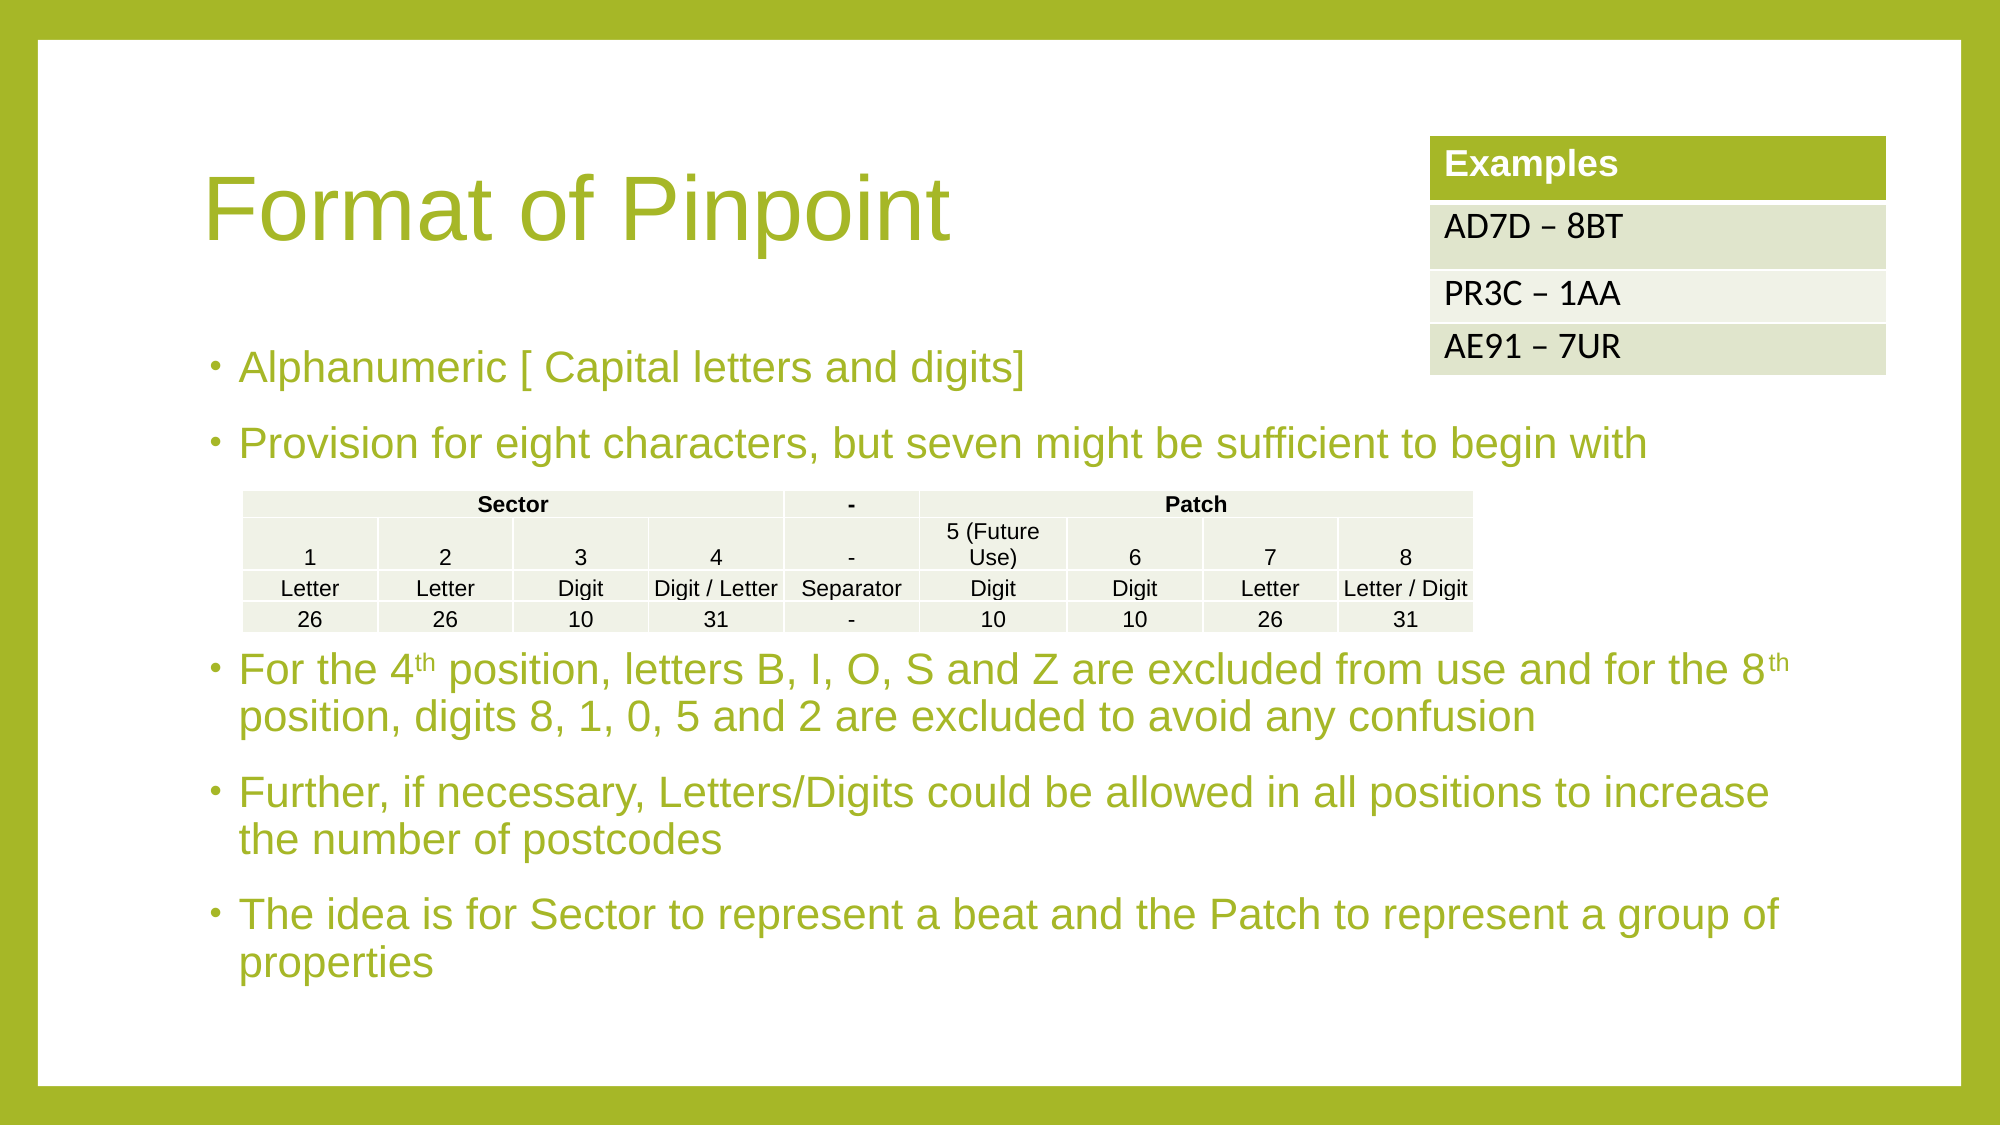

# Format of Pinpoint
| Examples |
| --- |
| AD7D – 8BT |
| PR3C – 1AA |
| AE91 – 7UR |
Alphanumeric [ Capital letters and digits]
Provision for eight characters, but seven might be sufficient to begin with

For the 4th position, letters B, I, O, S and Z are excluded from use and for the 8th position, digits 8, 1, 0, 5 and 2 are excluded to avoid any confusion
Further, if necessary, Letters/Digits could be allowed in all positions to increase the number of postcodes
The idea is for Sector to represent a beat and the Patch to represent a group of properties
| Sector |  |  |  | - | Patch |  |  |  |
| --- | --- | --- | --- | --- | --- | --- | --- | --- |
| 1 | 2 | 3 | 4 | - | 5 (Future Use) | 6 | 7 | 8 |
| Letter | Letter | Digit | Digit / Letter | Separator | Digit | Digit | Letter | Letter / Digit |
| 26 | 26 | 10 | 31 | - | 10 | 10 | 26 | 31 |